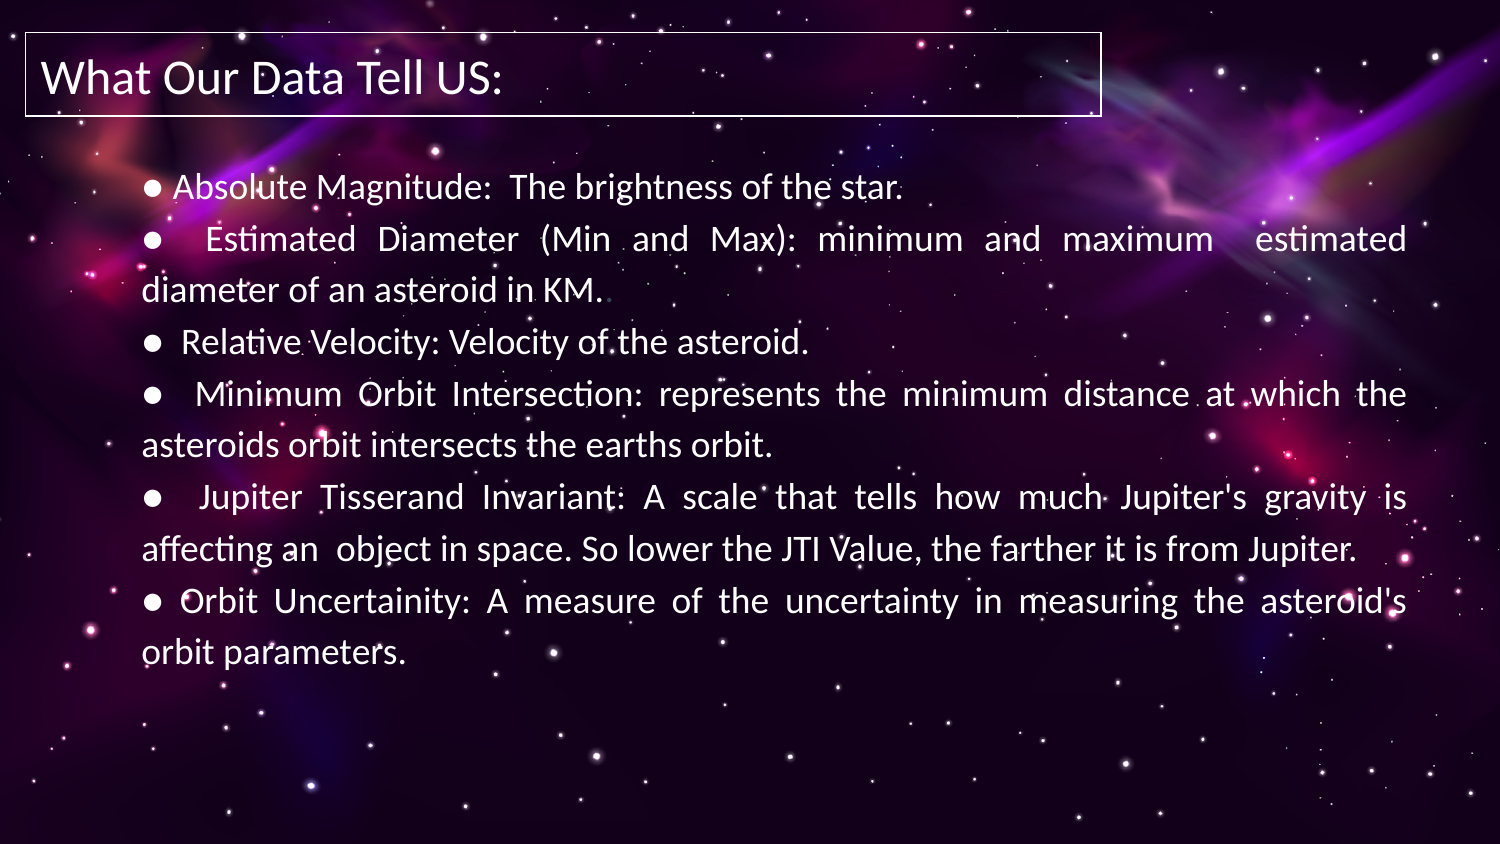

# What Our Data Tell US:
● Absolute Magnitude:  The brightness of the star.
●  Estimated Diameter (Min and Max): minimum and maximum  estimated diameter of an asteroid in KM..
●  Relative Velocity: Velocity of the asteroid.
●  Minimum Orbit Intersection: represents the minimum distance at which the asteroids orbit intersects the earths orbit.
●  Jupiter Tisserand Invariant: A scale that tells how much Jupiter's gravity is affecting an  object in space. So lower the JTI Value, the farther it is from Jupiter.
● Orbit Uncertainity: A measure of the uncertainty in measuring the asteroid's orbit parameters.